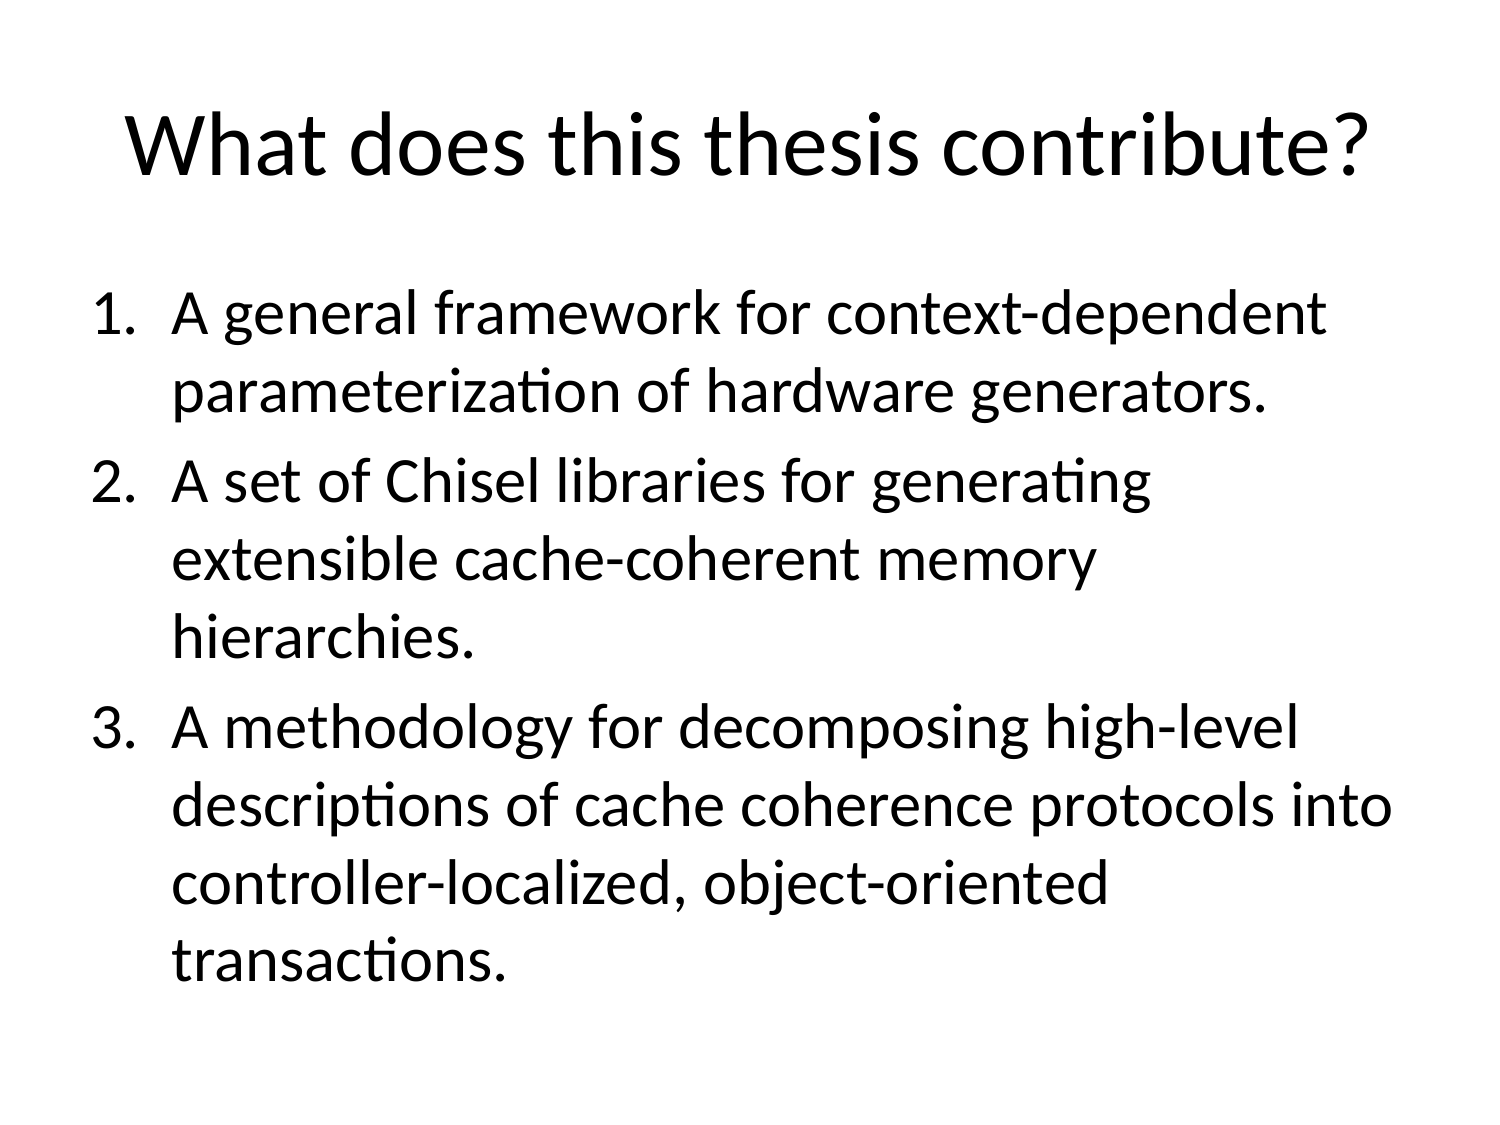

# What does this thesis contribute?
A general framework for context-dependent parameterization of hardware generators.
A set of Chisel libraries for generating extensible cache-coherent memory hierarchies.
A methodology for decomposing high-level descriptions of cache coherence protocols into controller-localized, object-oriented transactions.